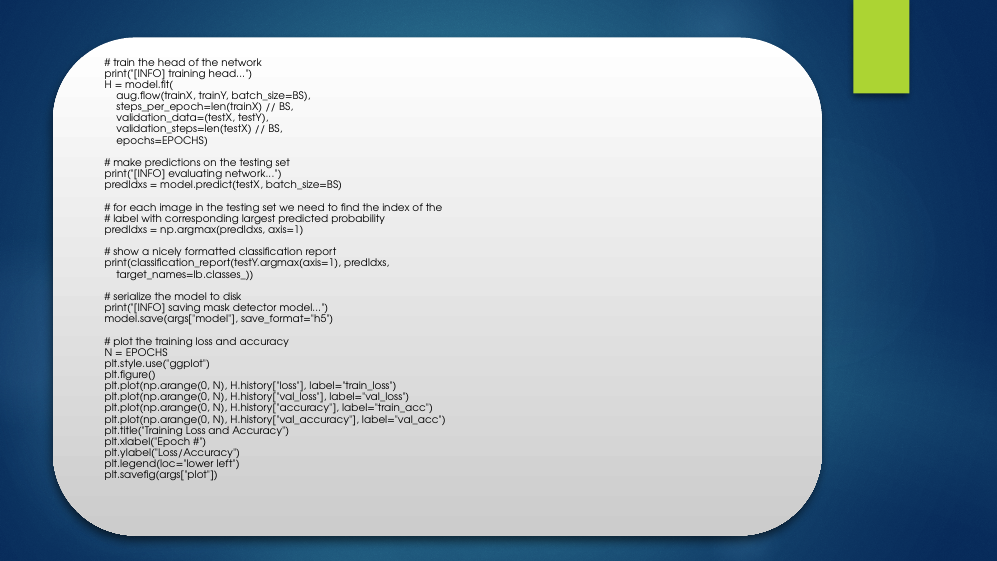

# train the head of the network print("[INFO] training head...") H = model.fit(     aug.flow(trainX, trainY, batch_size=BS),     steps_per_epoch=len(trainX) // BS,     validation_data=(testX, testY),     validation_steps=len(testX) // BS,     epochs=EPOCHS) # make predictions on the testing set print("[INFO] evaluating network...") predIdxs = model.predict(testX, batch_size=BS) # for each image in the testing set we need to find the index of the # label with corresponding largest predicted probability predIdxs = np.argmax(predIdxs, axis=1) # show a nicely formatted classification report print(classification_report(testY.argmax(axis=1), predIdxs,     target_names=lb.classes_)) # serialize the model to disk print("[INFO] saving mask detector model...") model.save(args["model"], save_format="h5") # plot the training loss and accuracy N = EPOCHS plt.style.use("ggplot") plt.figure() plt.plot(np.arange(0, N), H.history["loss"], label="train_loss") plt.plot(np.arange(0, N), H.history["val_loss"], label="val_loss") plt.plot(np.arange(0, N), H.history["accuracy"], label="train_acc") plt.plot(np.arange(0, N), H.history["val_accuracy"], label="val_acc") plt.title("Training Loss and Accuracy") plt.xlabel("Epoch #") plt.ylabel("Loss/Accuracy") plt.legend(loc="lower left") plt.savefig(args["plot"])